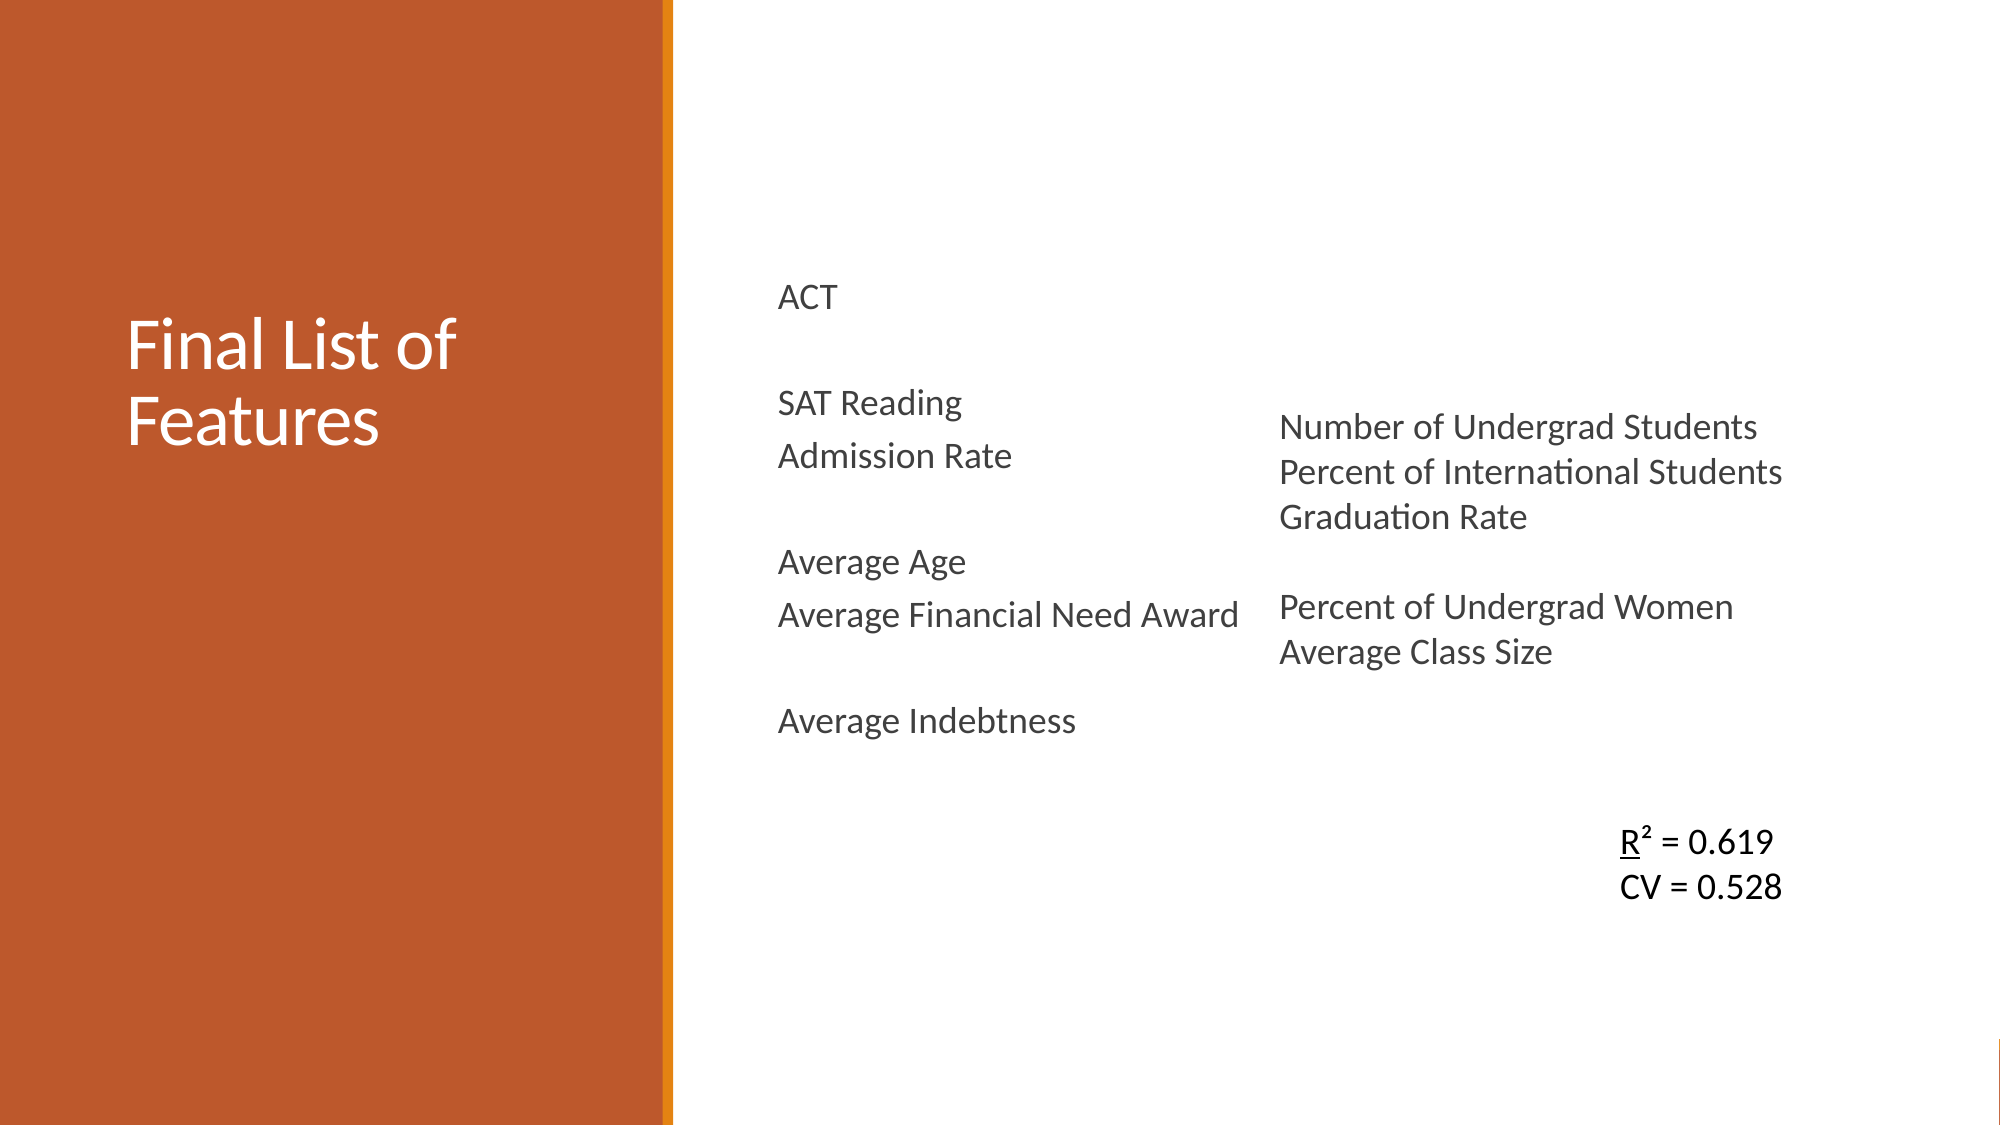

ACT

SAT Reading
Admission Rate

Average Age
Average Financial Need Award

Average Indebtness

Number of Undergrad Students
Percent of International Students
Graduation Rate

Percent of Undergrad Women
Average Class Size

Final List of Features

R² = 0.619
CV = 0.528